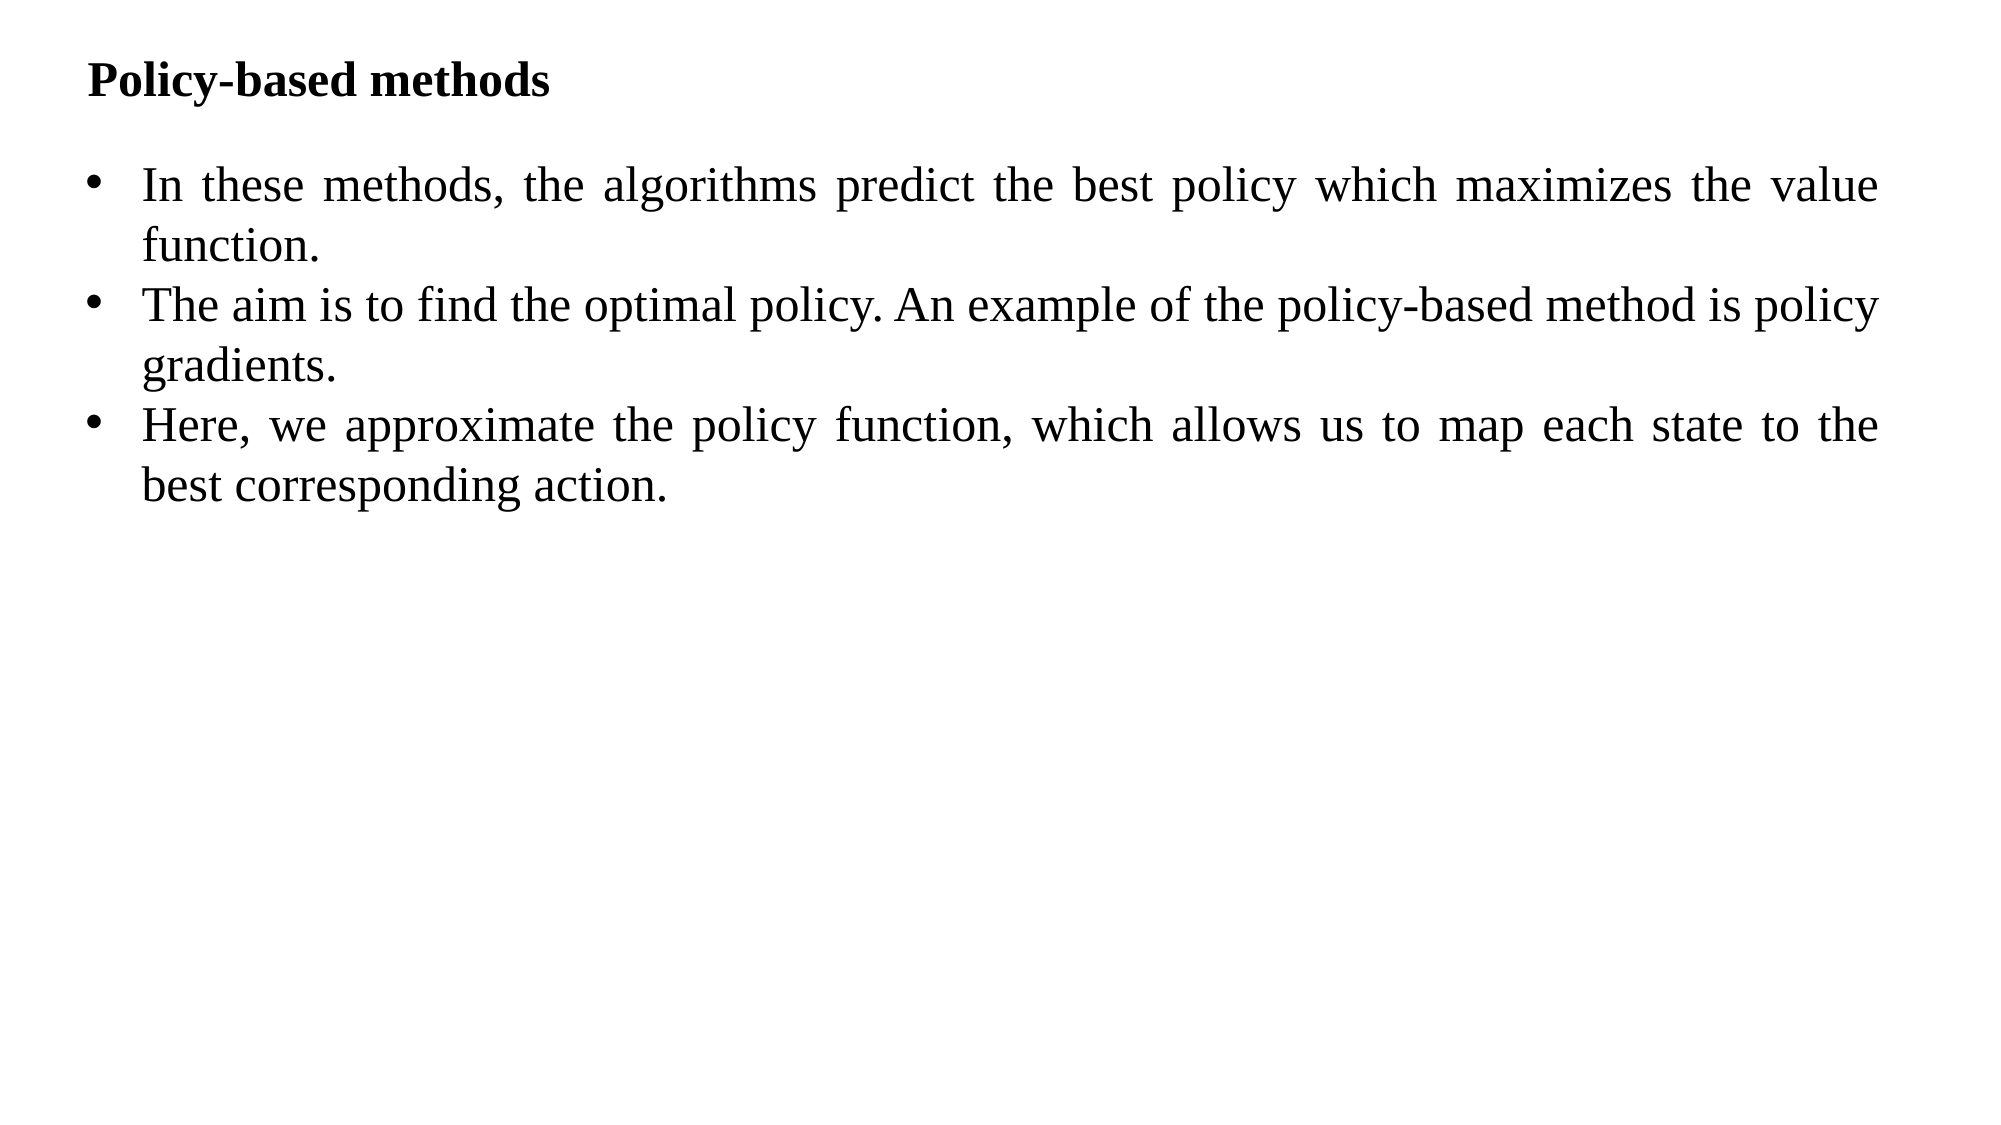

Policy-based methods
In these methods, the algorithms predict the best policy which maximizes the value function.
The aim is to find the optimal policy. An example of the policy-based method is policy gradients.
Here, we approximate the policy function, which allows us to map each state to the best corresponding action.